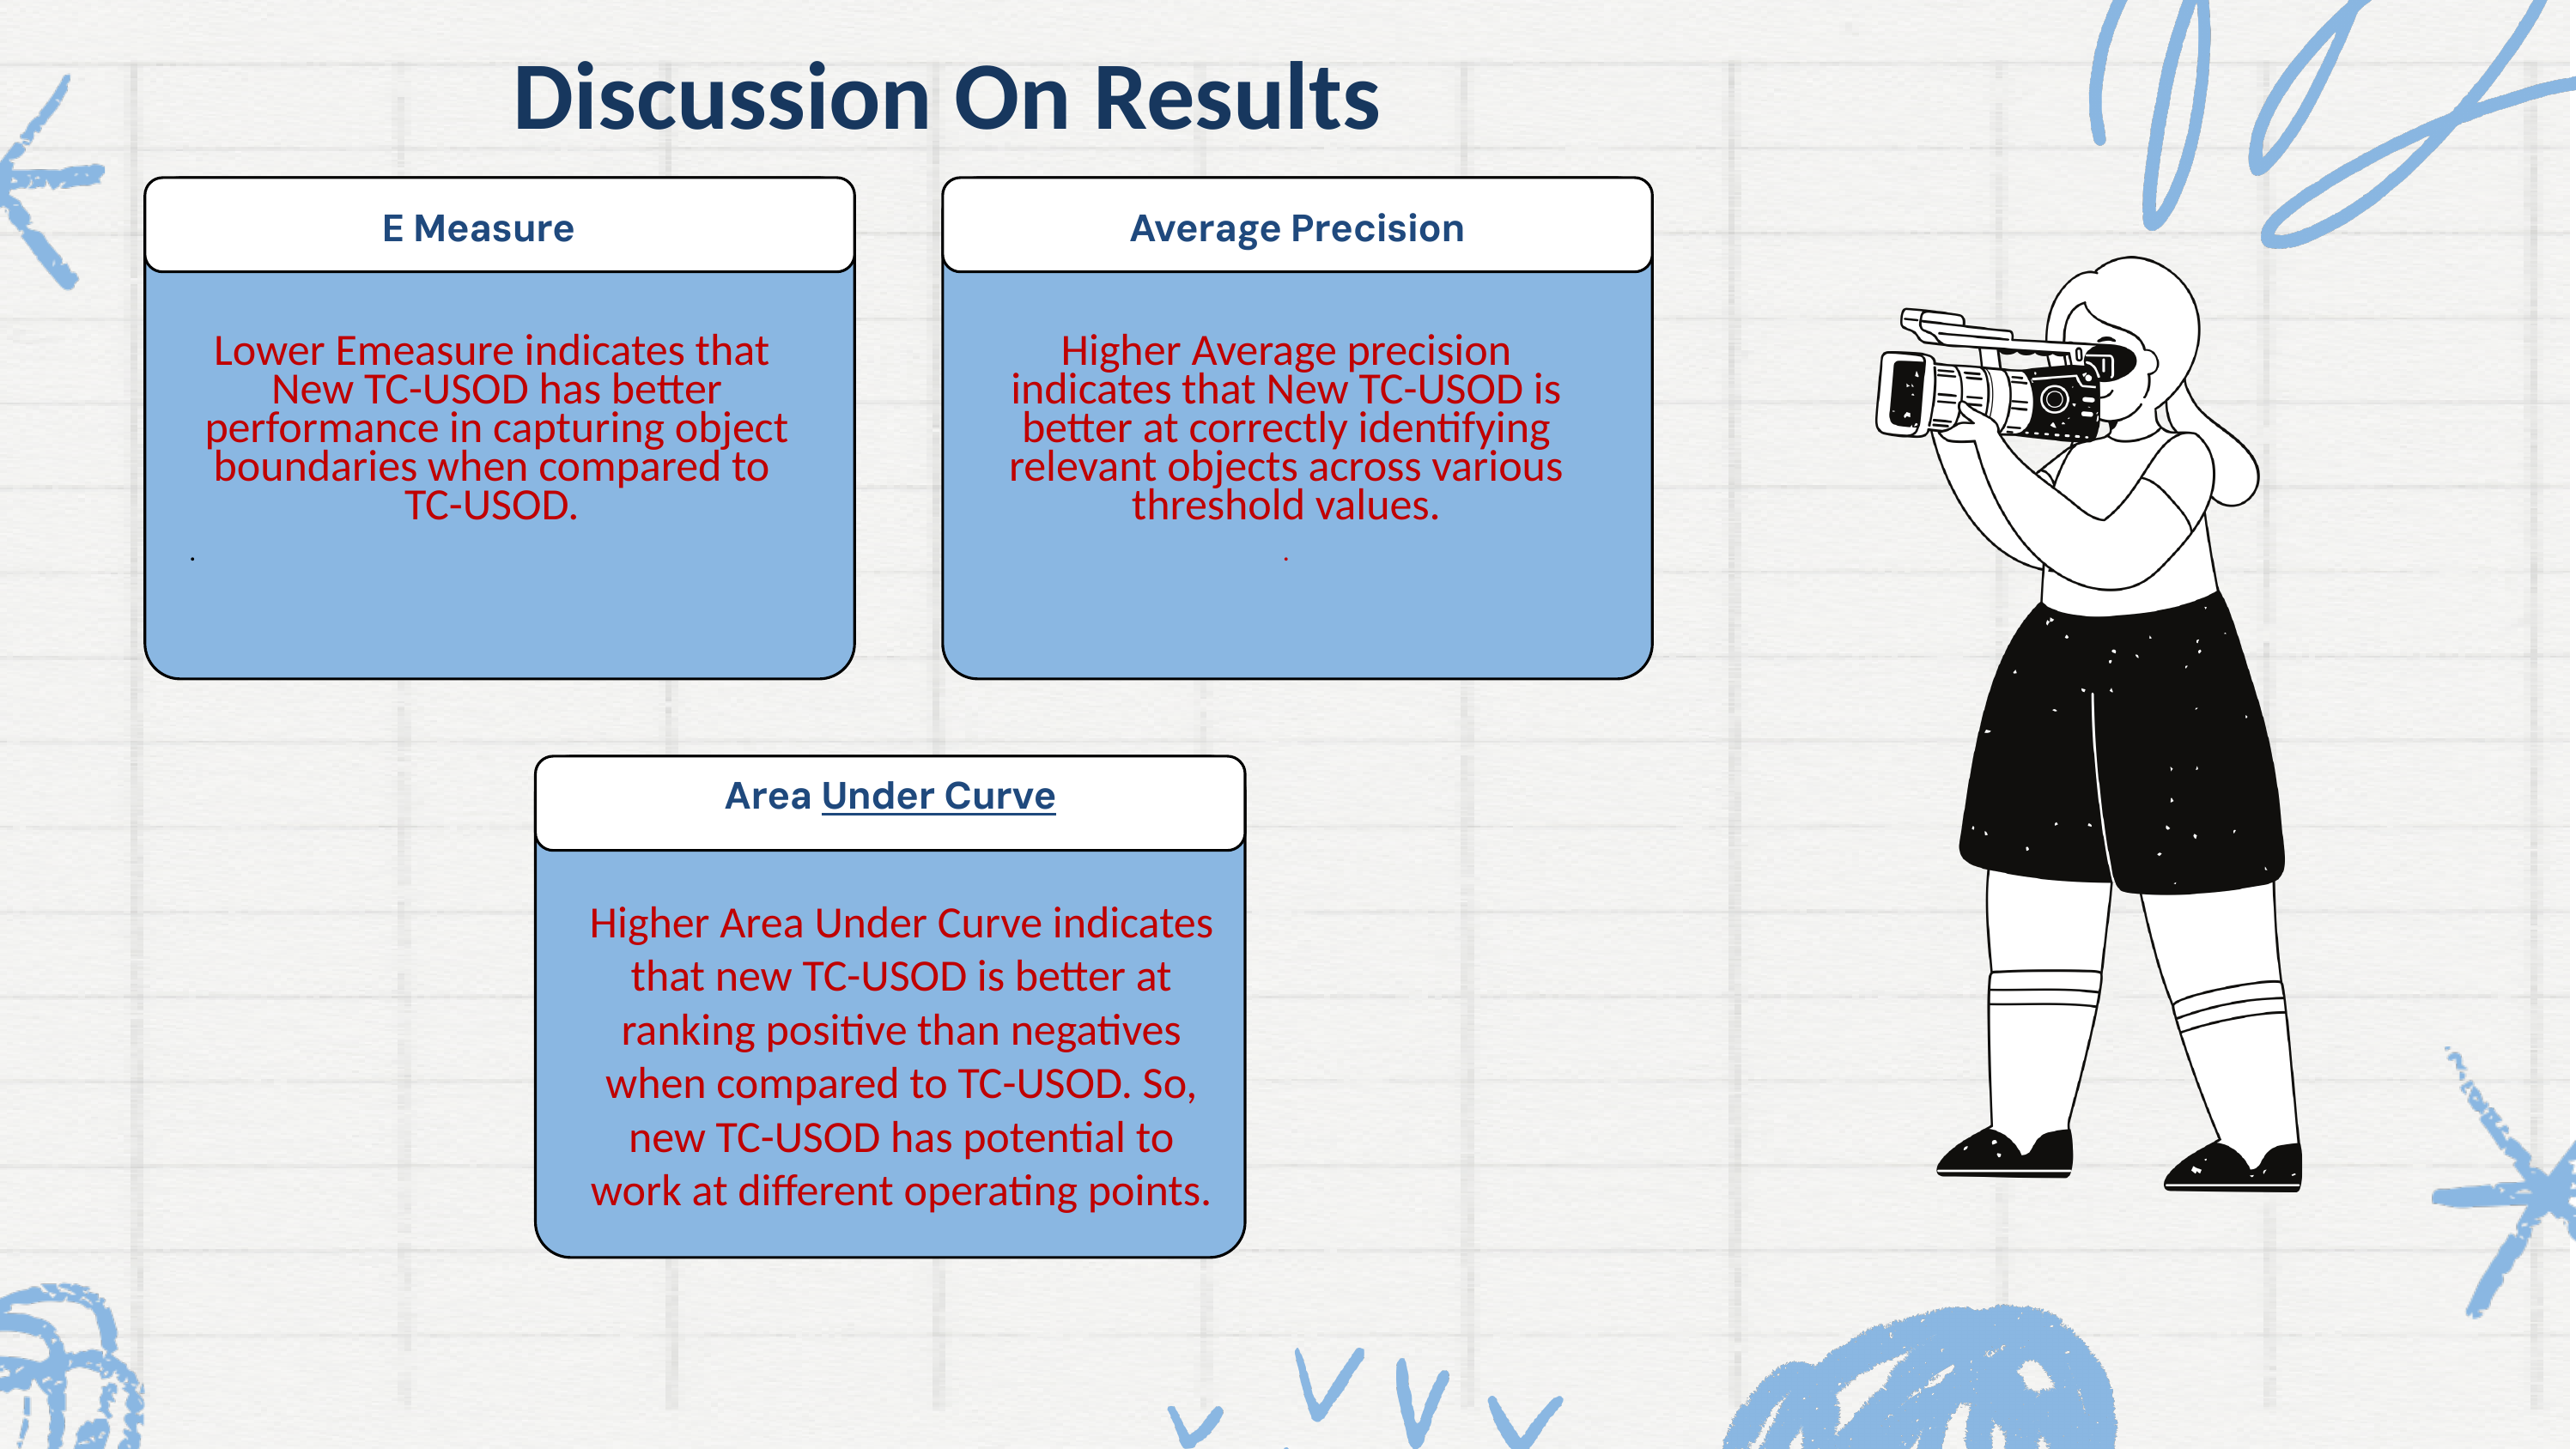

Discussion On Results

                       E Measure
Average Precision

Lower Emeasure indicates that
 New TC-USOD has better
 performance in capturing object boundaries when compared to TC-USOD.
.
Higher Average precision indicates that New TC-USOD is better at correctly identifying relevant objects across various threshold values.
.

Area Under Curve
Higher Area Under Curve indicates that new TC-USOD is better at ranking positive than negatives when compared to TC-USOD. So, new TC-USOD has potential to work at different operating points.